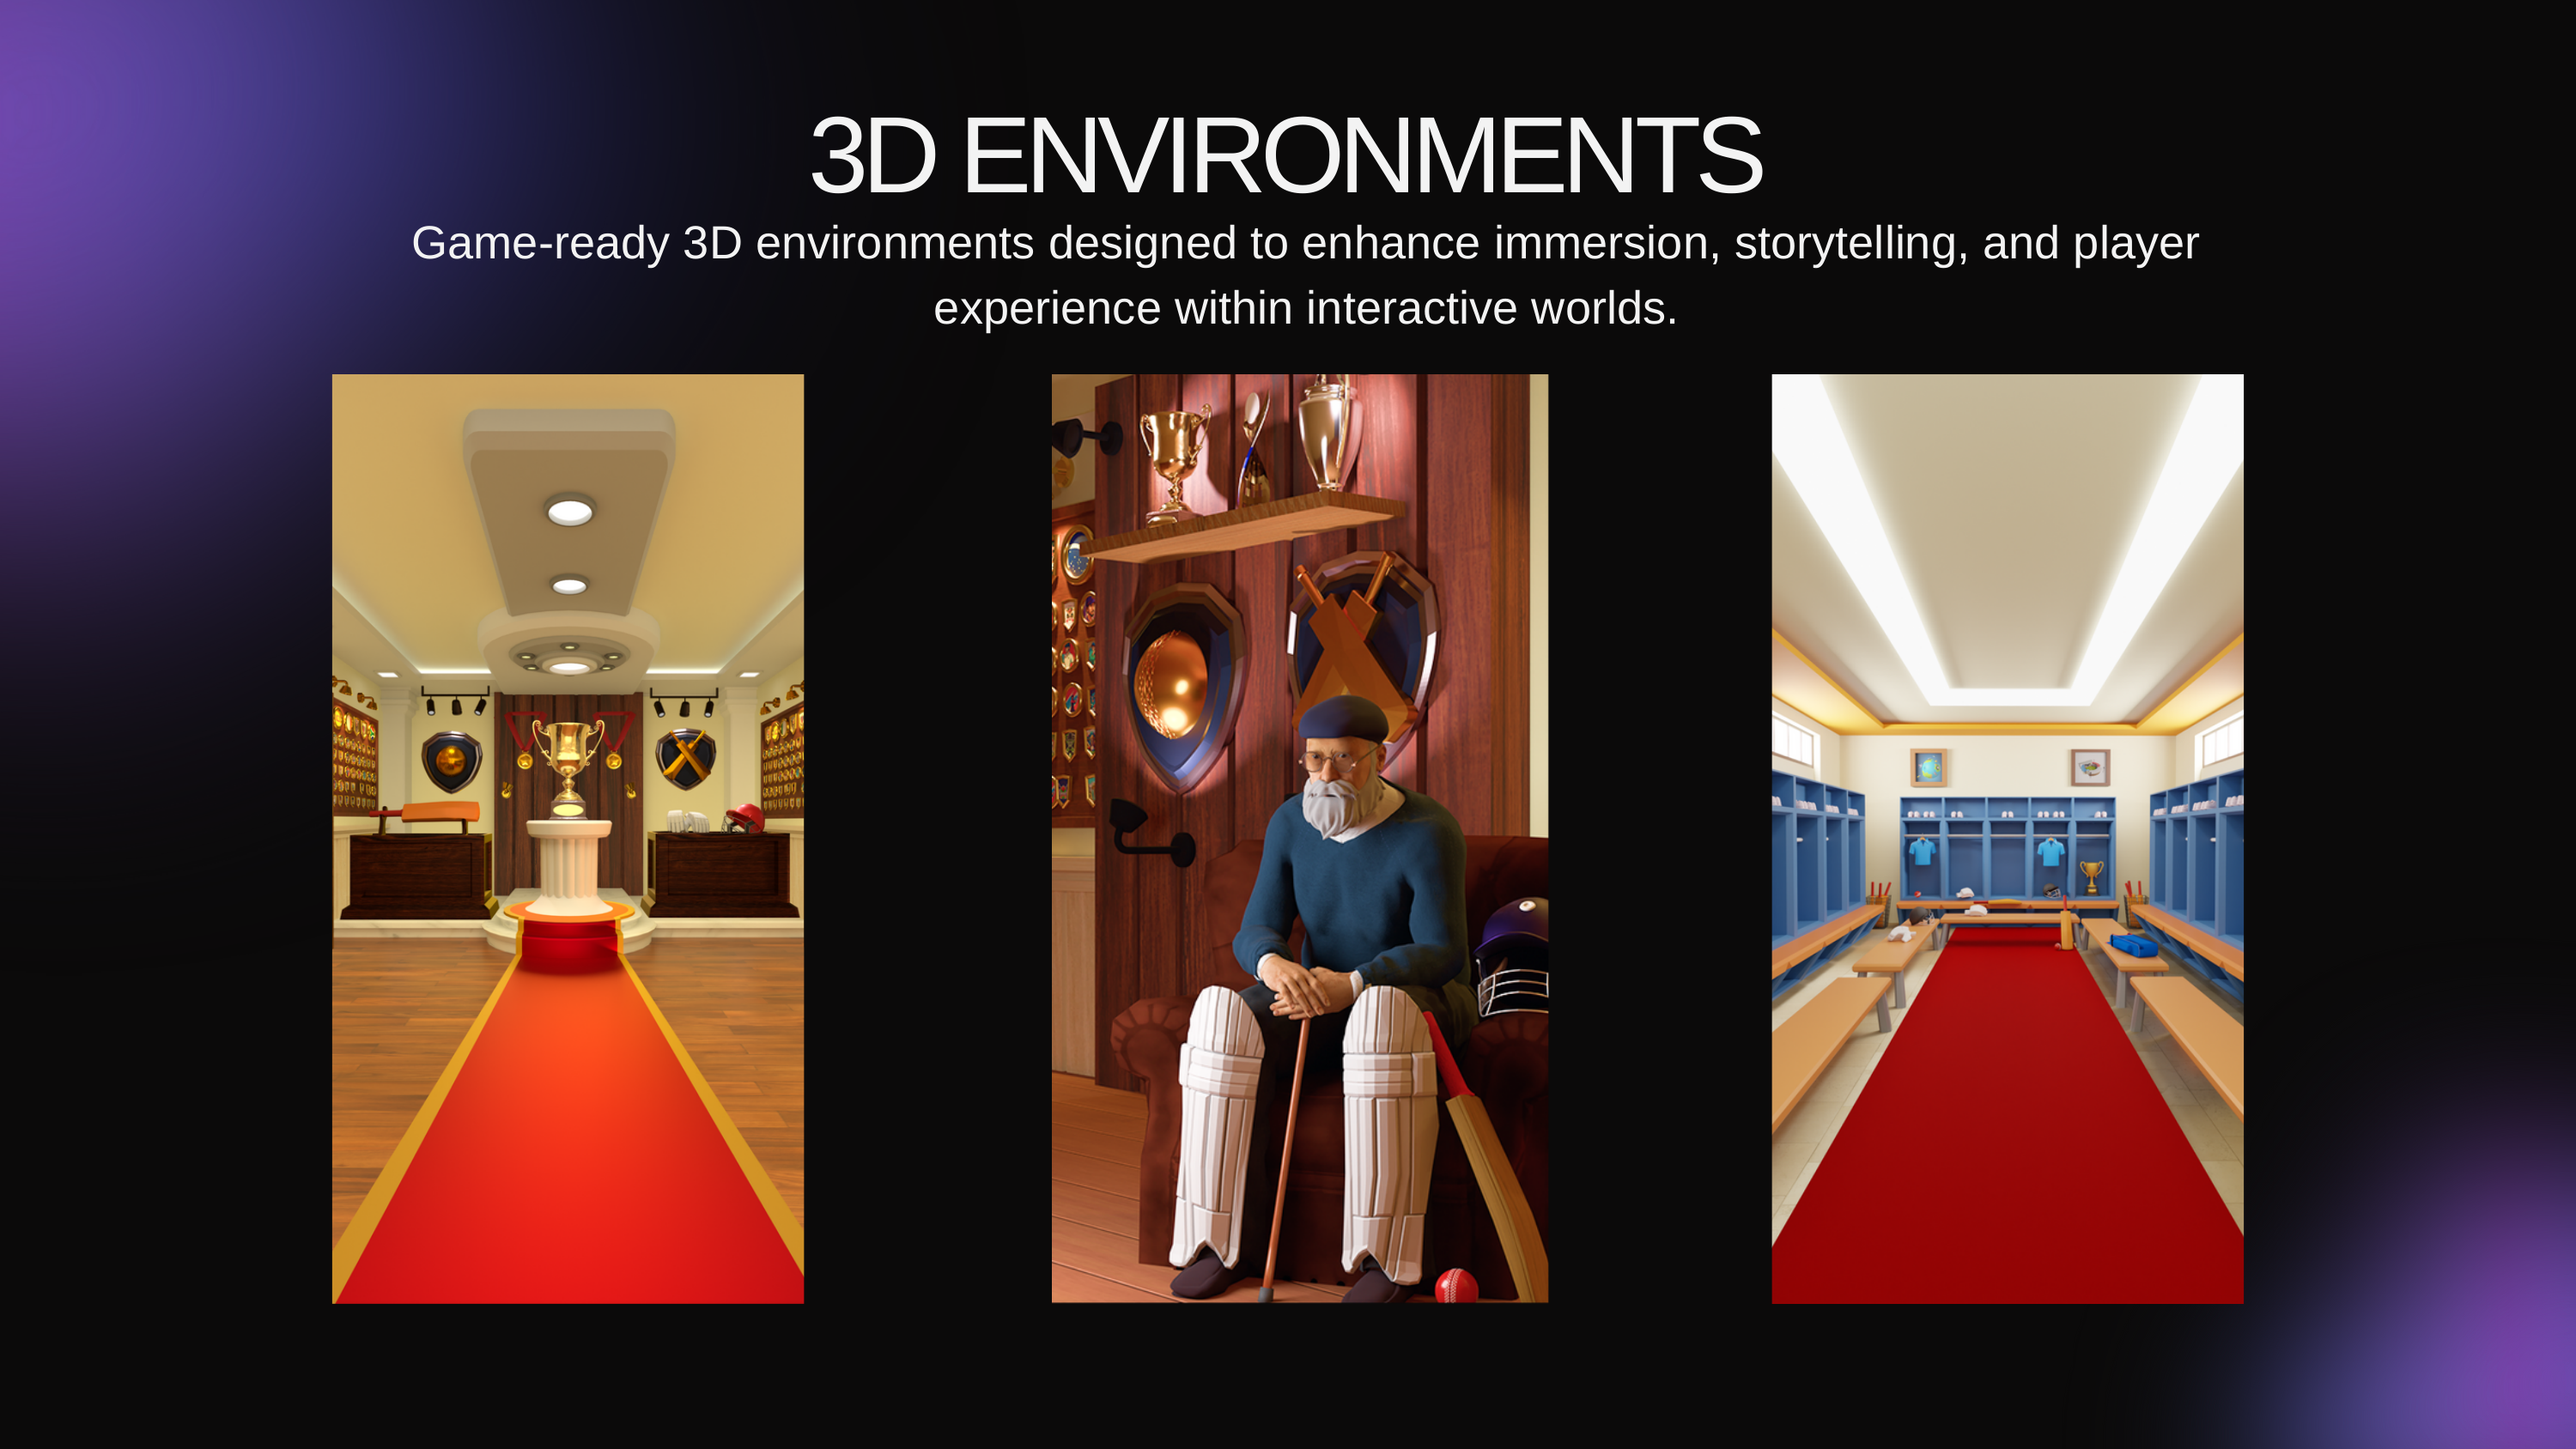

3D ENVIRONMENTS
Game-ready 3D environments designed to enhance immersion, storytelling, and player experience within interactive worlds.